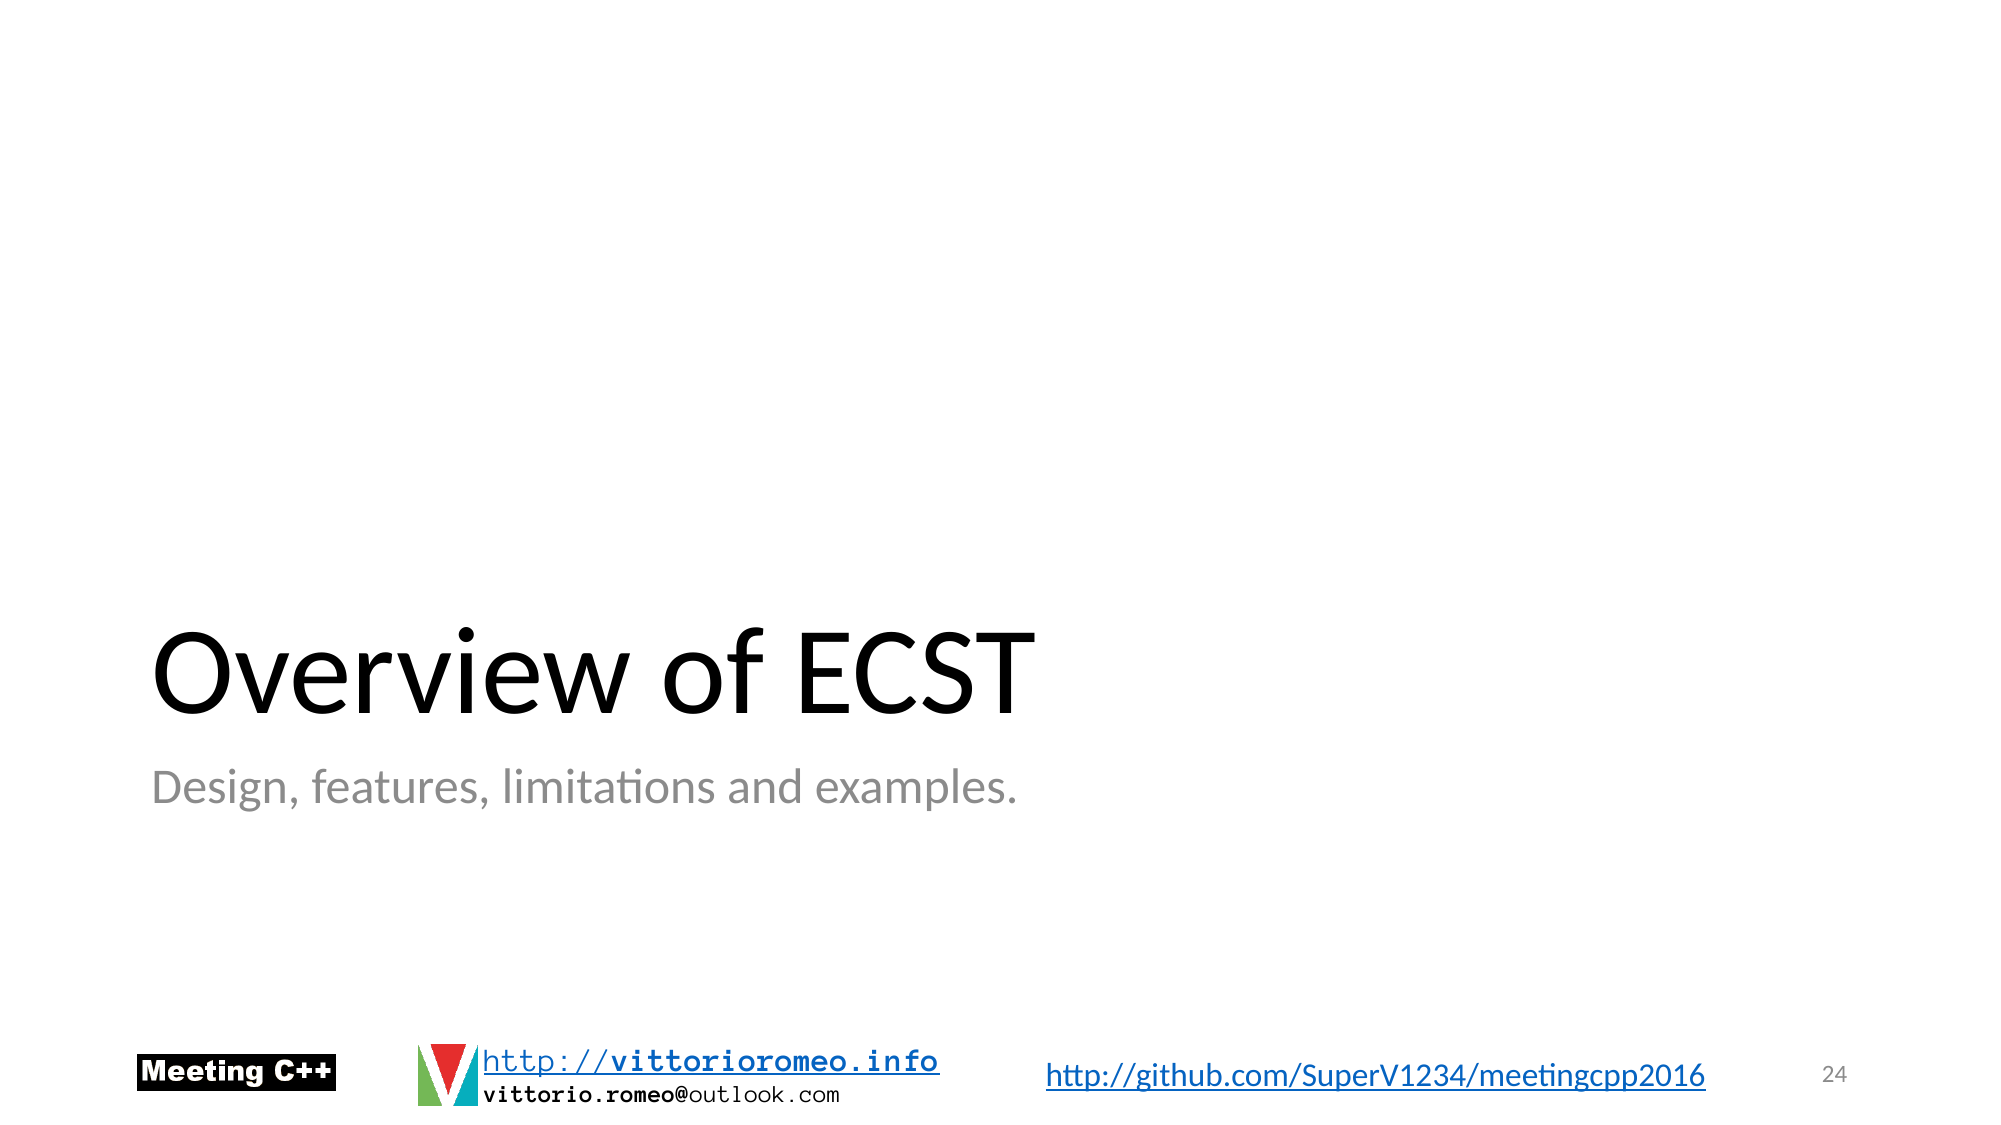

# Overview of ECST
Design, features, limitations and examples.
24